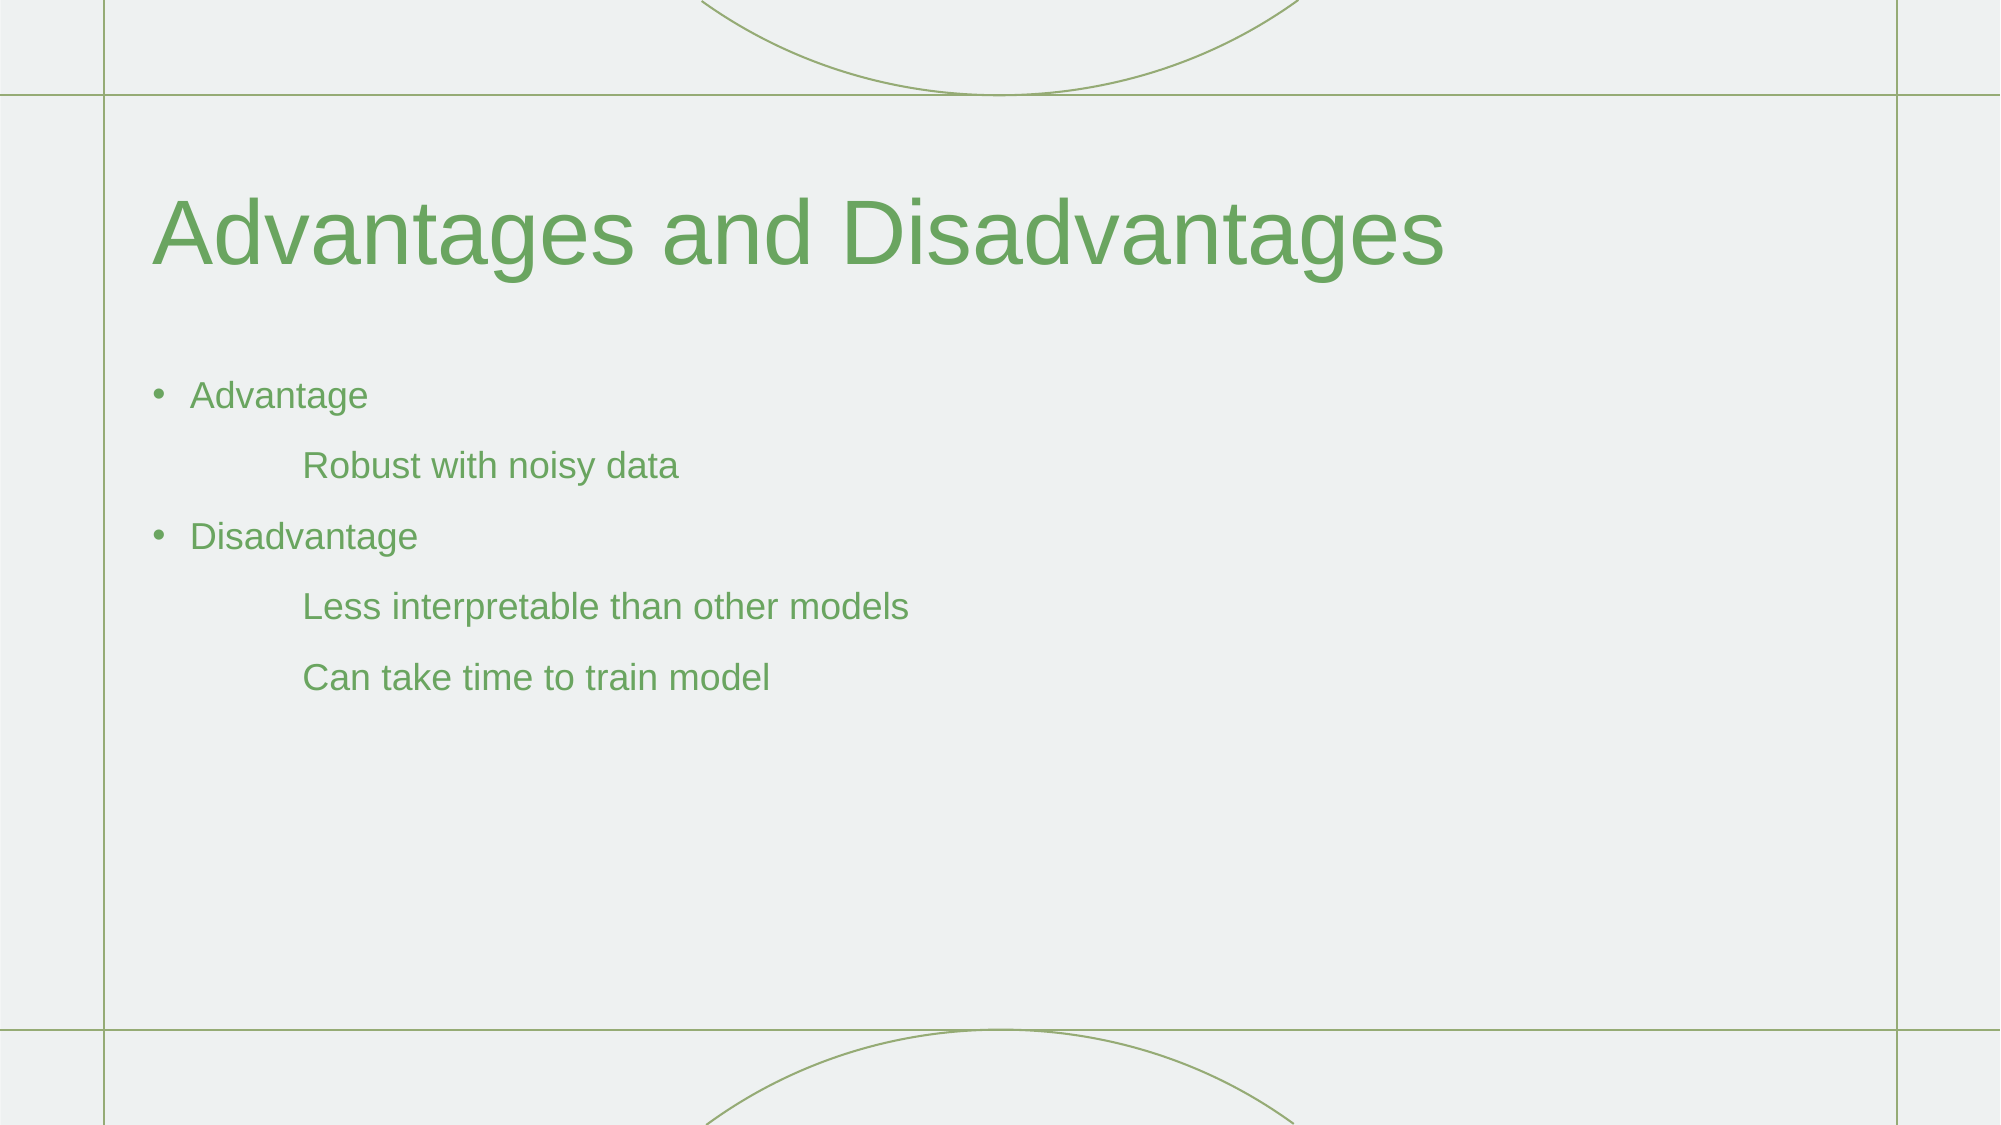

# Advantages and Disadvantages
Advantage
	Robust with noisy data
Disadvantage
	Less interpretable than other models
	Can take time to train model